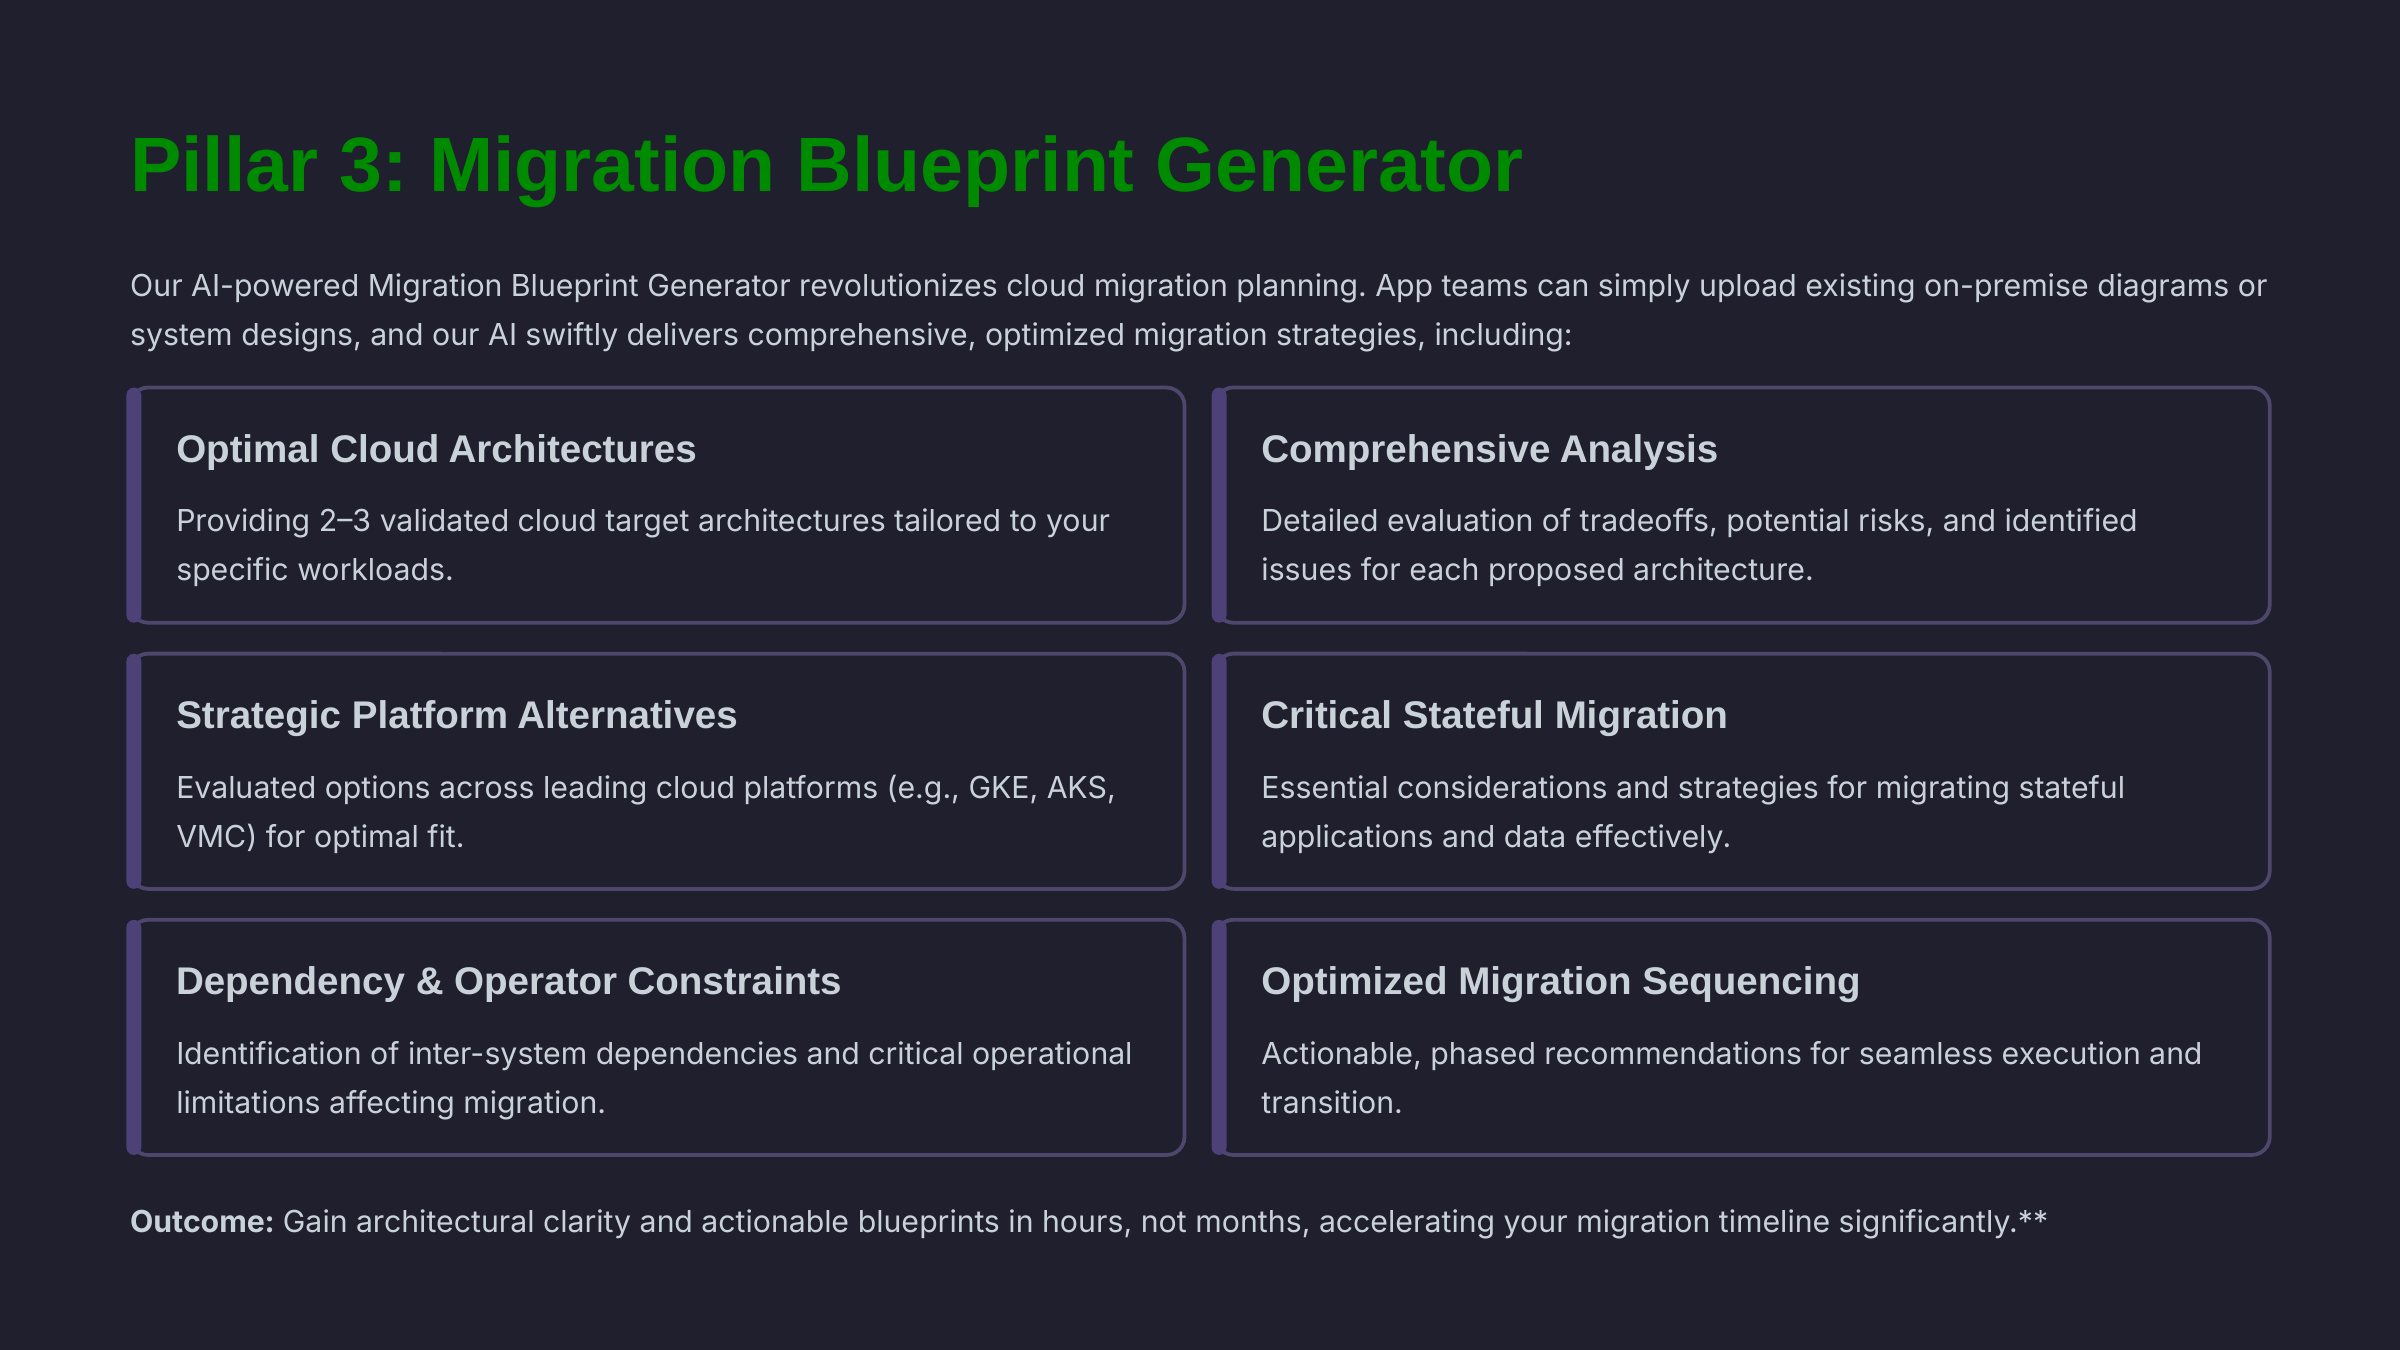

Pillar 3: Migration Blueprint Generator
Our AI-powered Migration Blueprint Generator revolutionizes cloud migration planning. App teams can simply upload existing on-premise diagrams or system designs, and our AI swiftly delivers comprehensive, optimized migration strategies, including:

Optimal Cloud Architectures
Comprehensive Analysis
Providing 2–3 validated cloud target architectures tailored to your specific workloads.
Detailed evaluation of tradeoffs, potential risks, and identified issues for each proposed architecture.

Strategic Platform Alternatives
Critical Stateful Migration
Evaluated options across leading cloud platforms (e.g., GKE, AKS, VMC) for optimal fit.
Essential considerations and strategies for migrating stateful applications and data effectively.

Dependency & Operator Constraints
Optimized Migration Sequencing
Identification of inter-system dependencies and critical operational limitations affecting migration.
Actionable, phased recommendations for seamless execution and transition.
Outcome: Gain architectural clarity and actionable blueprints in hours, not months, accelerating your migration timeline significantly.**